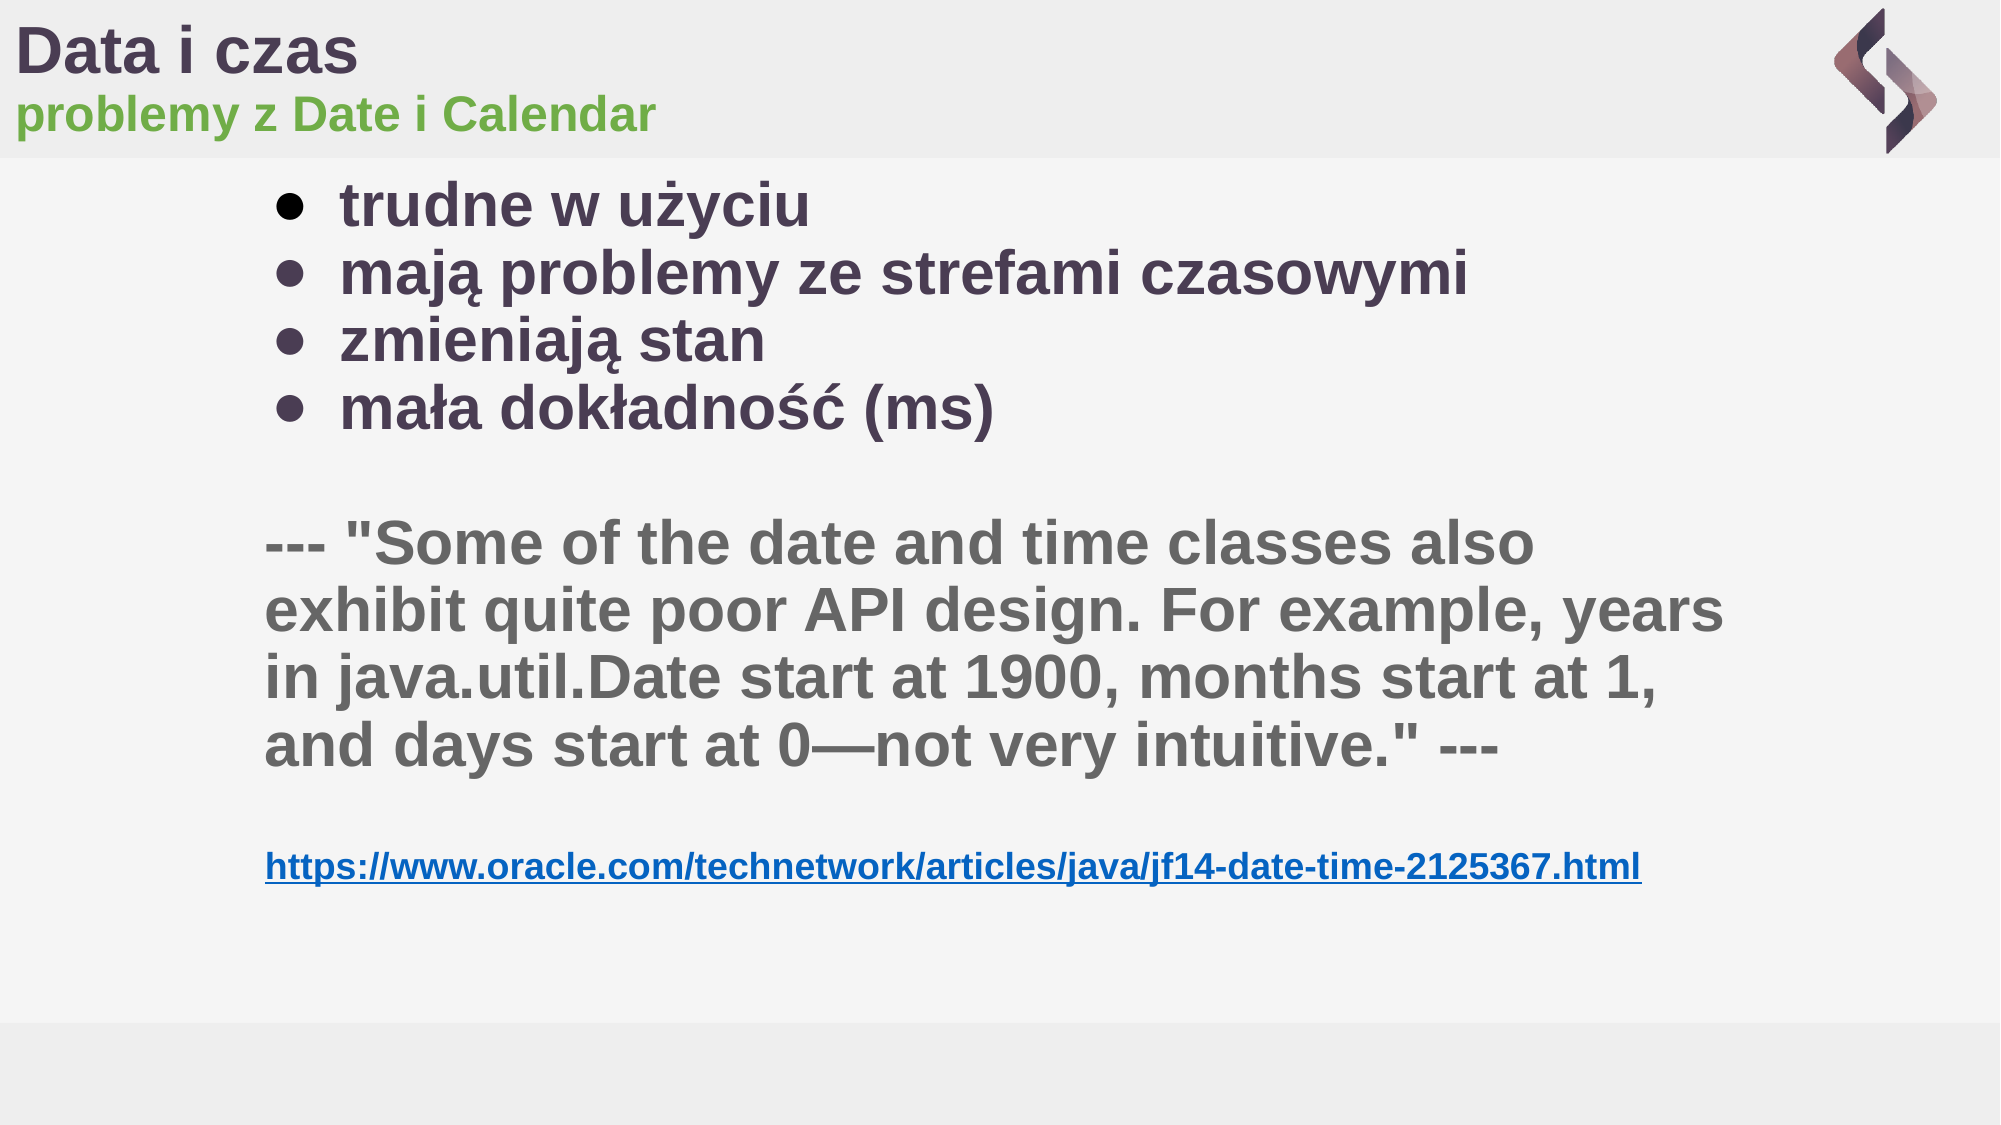

# Data i czas
problemy z Date i Calendar
trudne w użyciu
mają problemy ze strefami czasowymi
zmieniają stan
mała dokładność (ms)

--- "Some of the date and time classes also exhibit quite poor API design. For example, years in java.util.Date start at 1900, months start at 1, and days start at 0—not very intuitive." ---

https://www.oracle.com/technetwork/articles/java/jf14-date-time-2125367.html